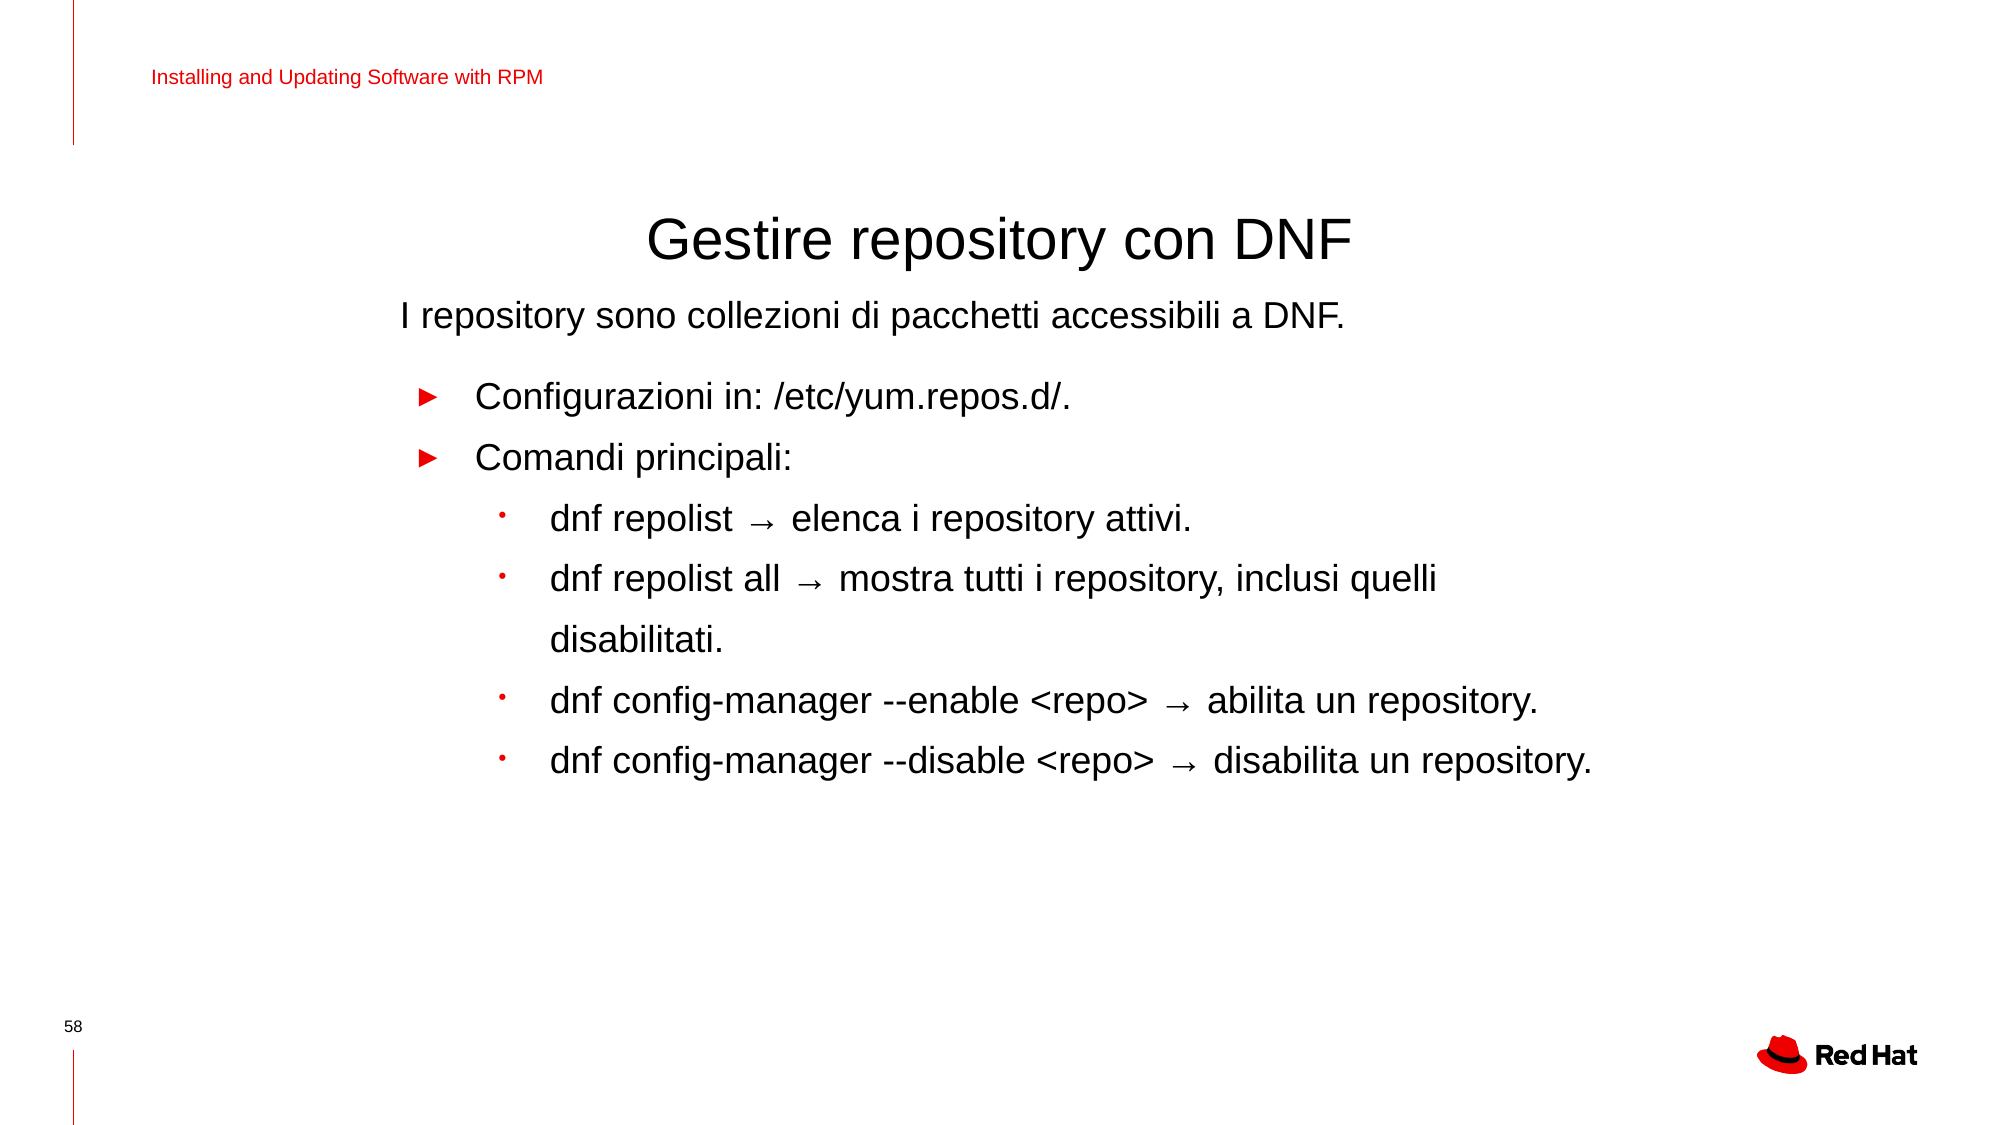

Installing and Updating Software with RPM
# Gestire repository con DNF
I repository sono collezioni di pacchetti accessibili a DNF.
Configurazioni in: /etc/yum.repos.d/.
Comandi principali:
dnf repolist → elenca i repository attivi.
dnf repolist all → mostra tutti i repository, inclusi quelli disabilitati.
dnf config-manager --enable <repo> → abilita un repository.
dnf config-manager --disable <repo> → disabilita un repository.
58